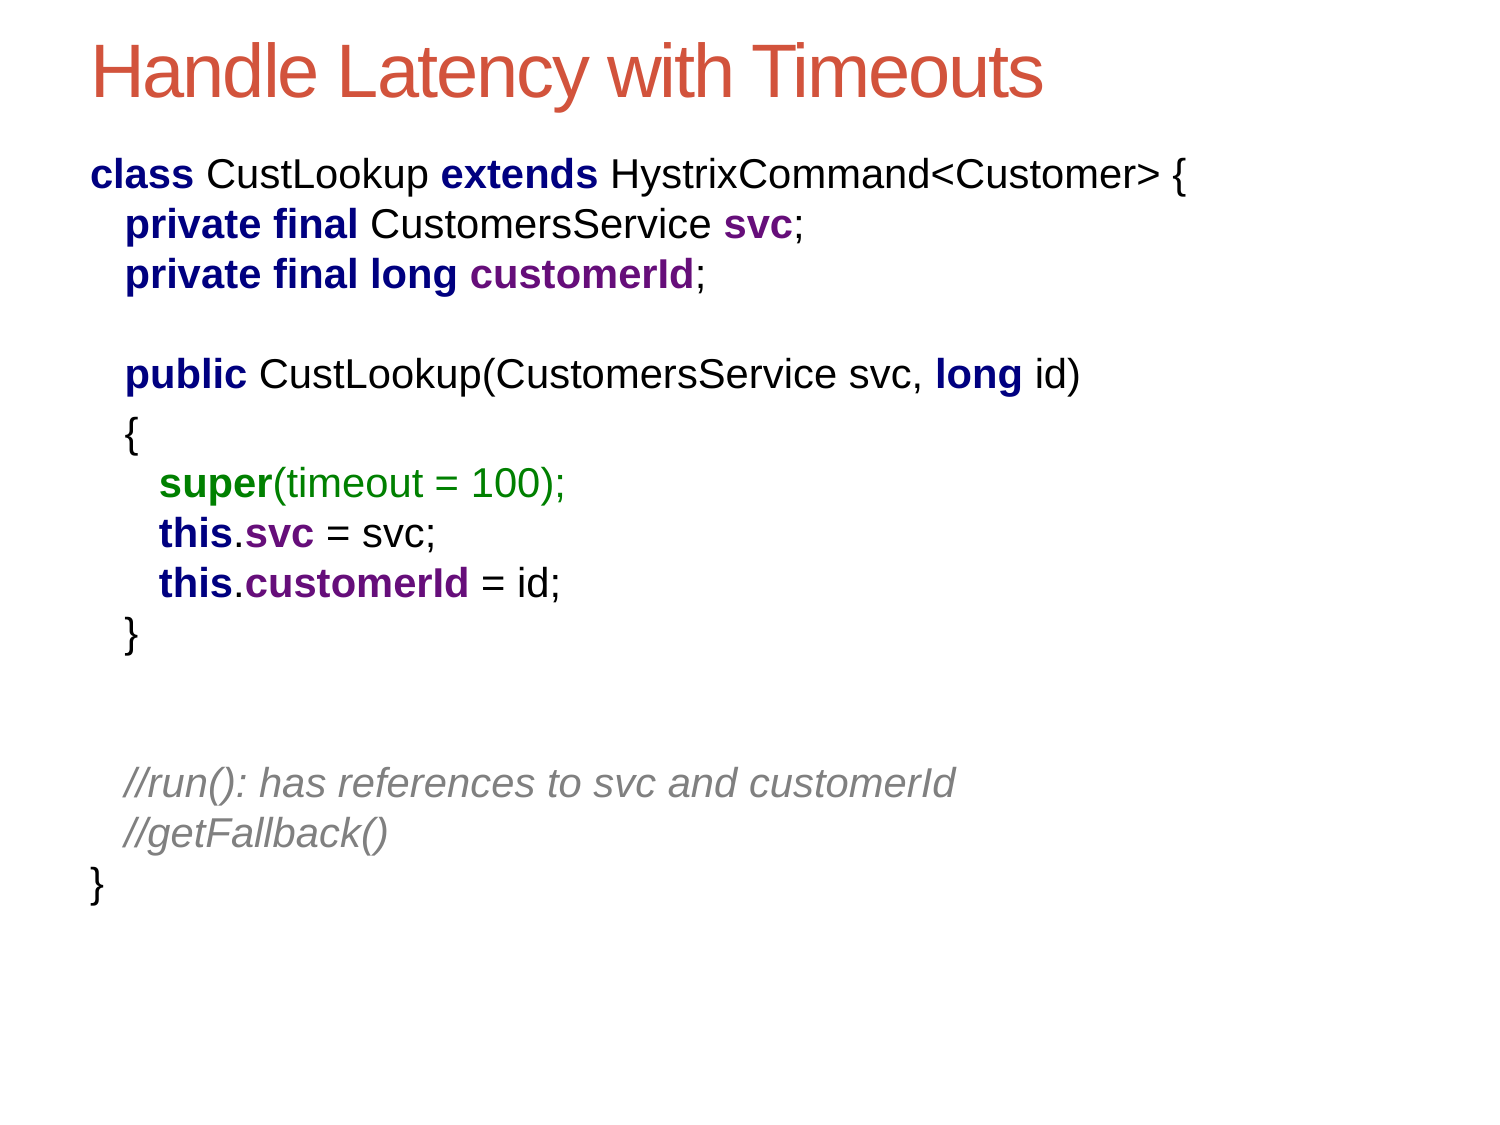

# Handle Latency with Timeouts
class CustLookup extends HystrixCommand<Customer> {
   private final CustomersService svc;
   private final long customerId;
   public CustLookup(CustomersService svc, long id)
   {
      super(timeout = 100);
      this.svc = svc;
      this.customerId = id;
   }
   //run(): has references to svc and customerId
   //getFallback()
}